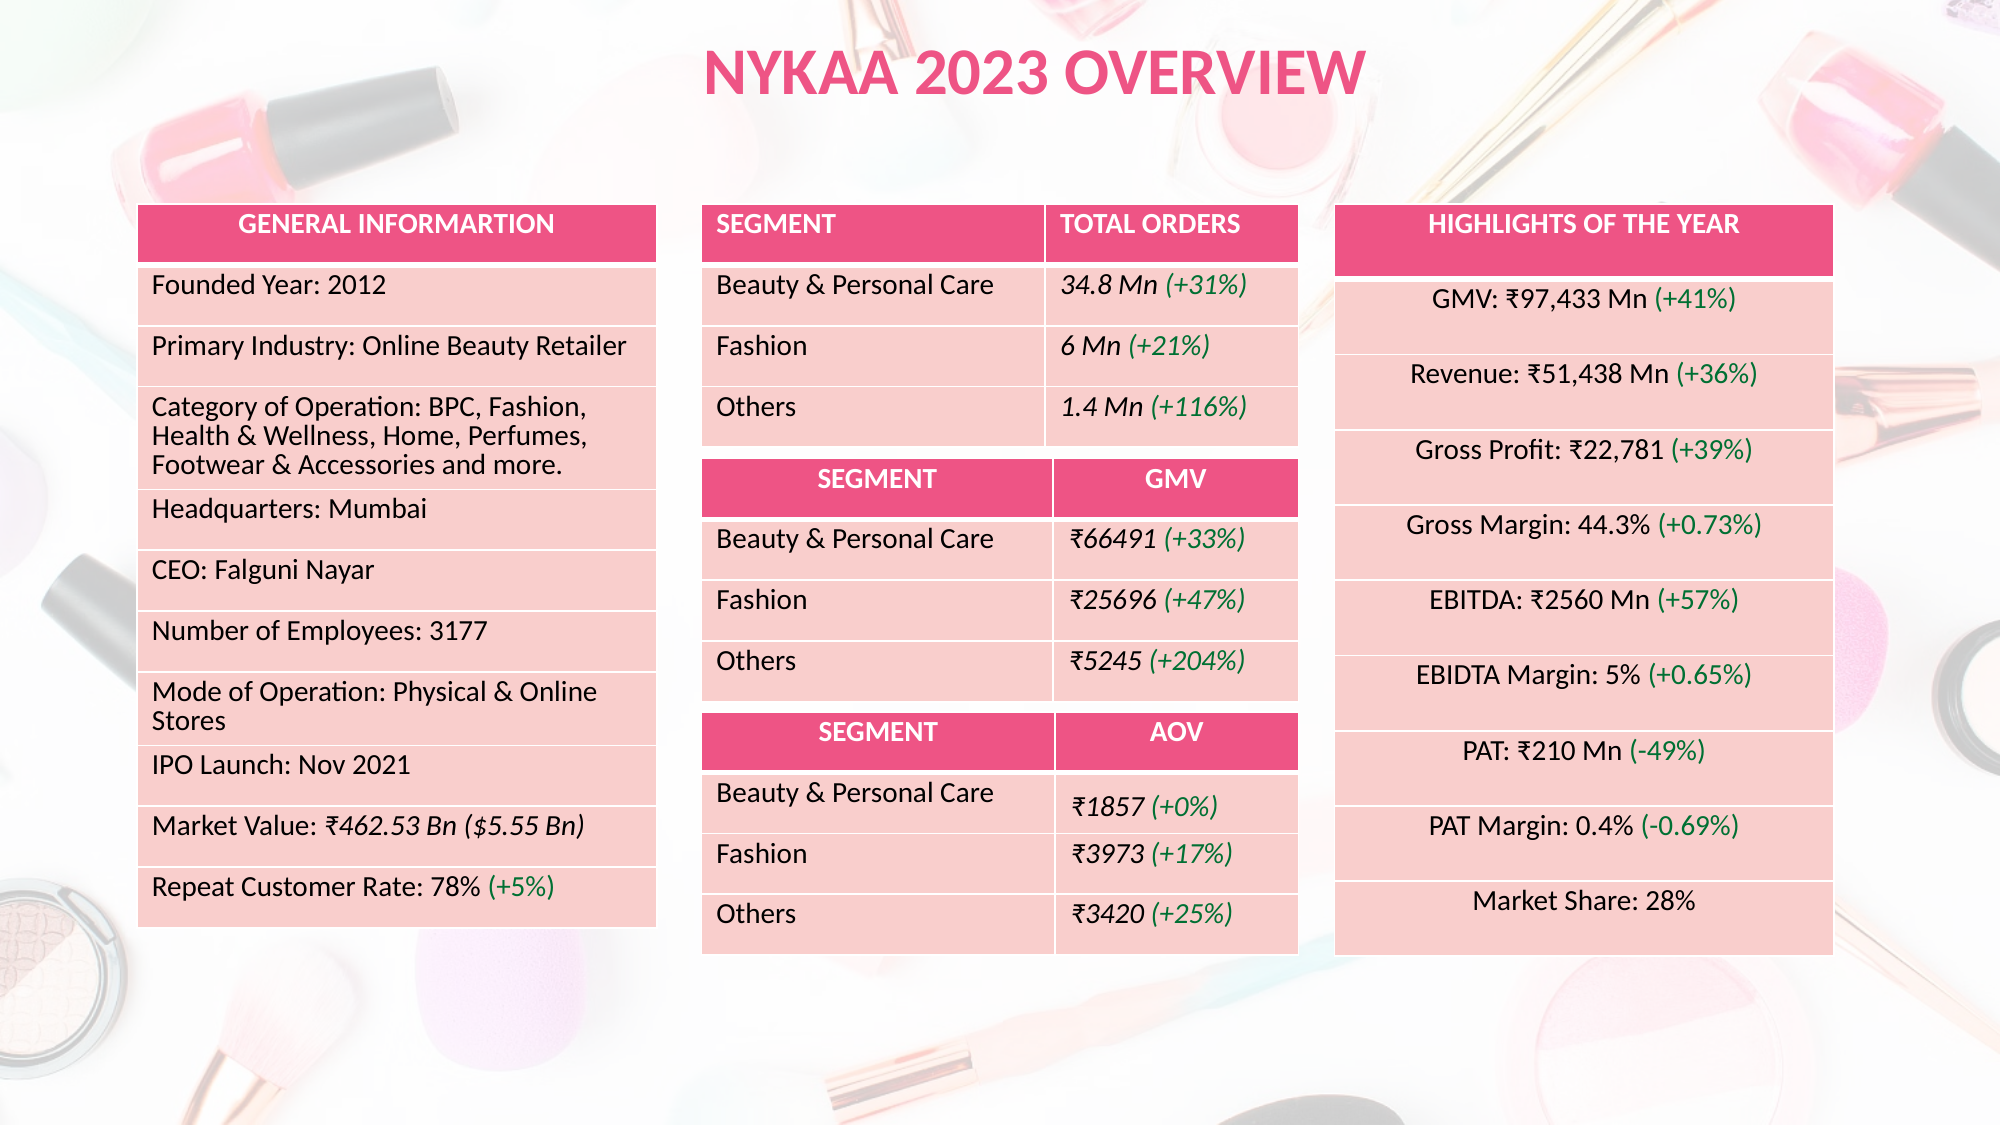

# NYKAA 2023 OVERVIEW
| HIGHLIGHTS OF THE YEAR |
| --- |
| GMV: ₹97,433 Mn (+41%) |
| Revenue: ₹51,438 Mn (+36%) |
| Gross Profit: ₹22,781 (+39%) |
| Gross Margin: 44.3% (+0.73%) |
| EBITDA: ₹2560 Mn (+57%) |
| EBIDTA Margin: 5% (+0.65%) |
| PAT: ₹210 Mn (-49%) |
| PAT Margin: 0.4% (-0.69%) |
| Market Share: 28% |
| GENERAL INFORMARTION |
| --- |
| Founded Year: 2012 |
| Primary Industry: Online Beauty Retailer |
| Category of Operation: BPC, Fashion, Health & Wellness, Home, Perfumes, Footwear & Accessories and more. |
| Headquarters: Mumbai |
| CEO: Falguni Nayar |
| Number of Employees: 3177 |
| Mode of Operation: Physical & Online Stores |
| IPO Launch: Nov 2021 |
| Market Value: ₹462.53 Bn ($5.55 Bn) |
| Repeat Customer Rate: 78% (+5%) |
| SEGMENT | TOTAL ORDERS |
| --- | --- |
| Beauty & Personal Care | 34.8 Mn (+31%) |
| Fashion | 6 Mn (+21%) |
| Others | 1.4 Mn (+116%) |
| SEGMENT | GMV |
| --- | --- |
| Beauty & Personal Care | ₹66491 (+33%) |
| Fashion | ₹25696 (+47%) |
| Others | ₹5245 (+204%) |
| SEGMENT | AOV |
| --- | --- |
| Beauty & Personal Care | ₹1857 (+0%) |
| Fashion | ₹3973 (+17%) |
| Others | ₹3420 (+25%) |